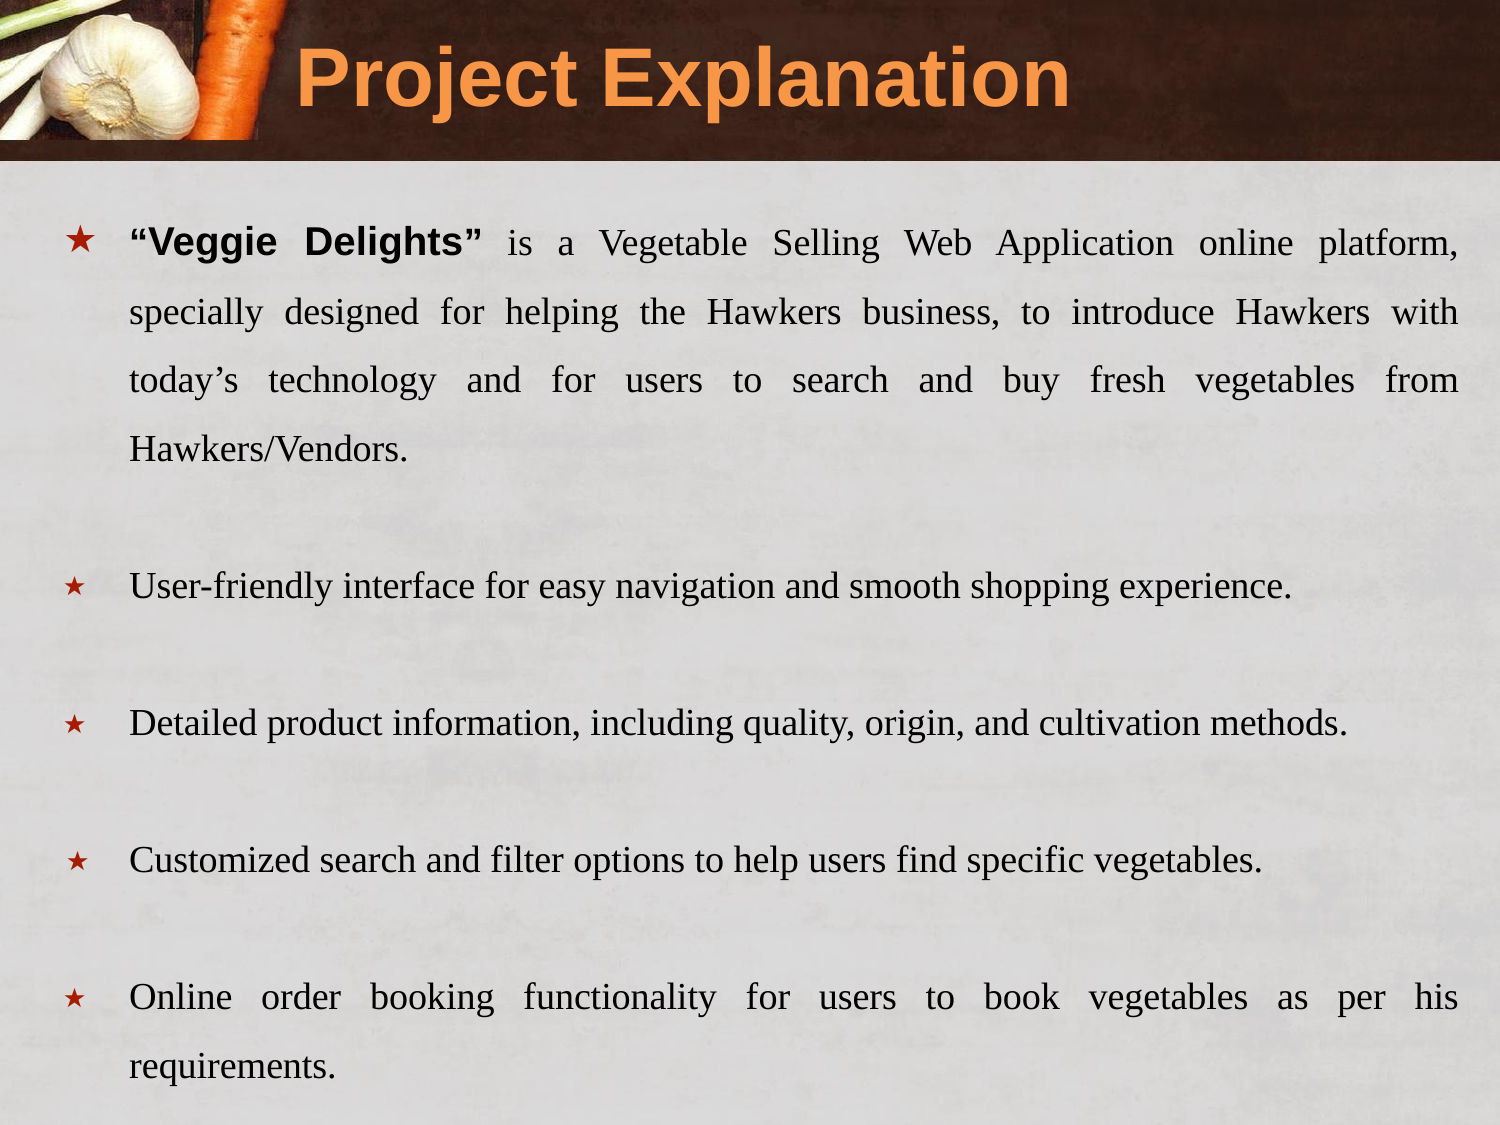

# Project Explanation
“Veggie Delights” is a Vegetable Selling Web Application online platform, specially designed for helping the Hawkers business, to introduce Hawkers with today’s technology and for users to search and buy fresh vegetables from Hawkers/Vendors.

User-friendly interface for easy navigation and smooth shopping experience.

Detailed product information, including quality, origin, and cultivation methods.

Customized search and filter options to help users find specific vegetables.

Online order booking functionality for users to book vegetables as per his requirements.